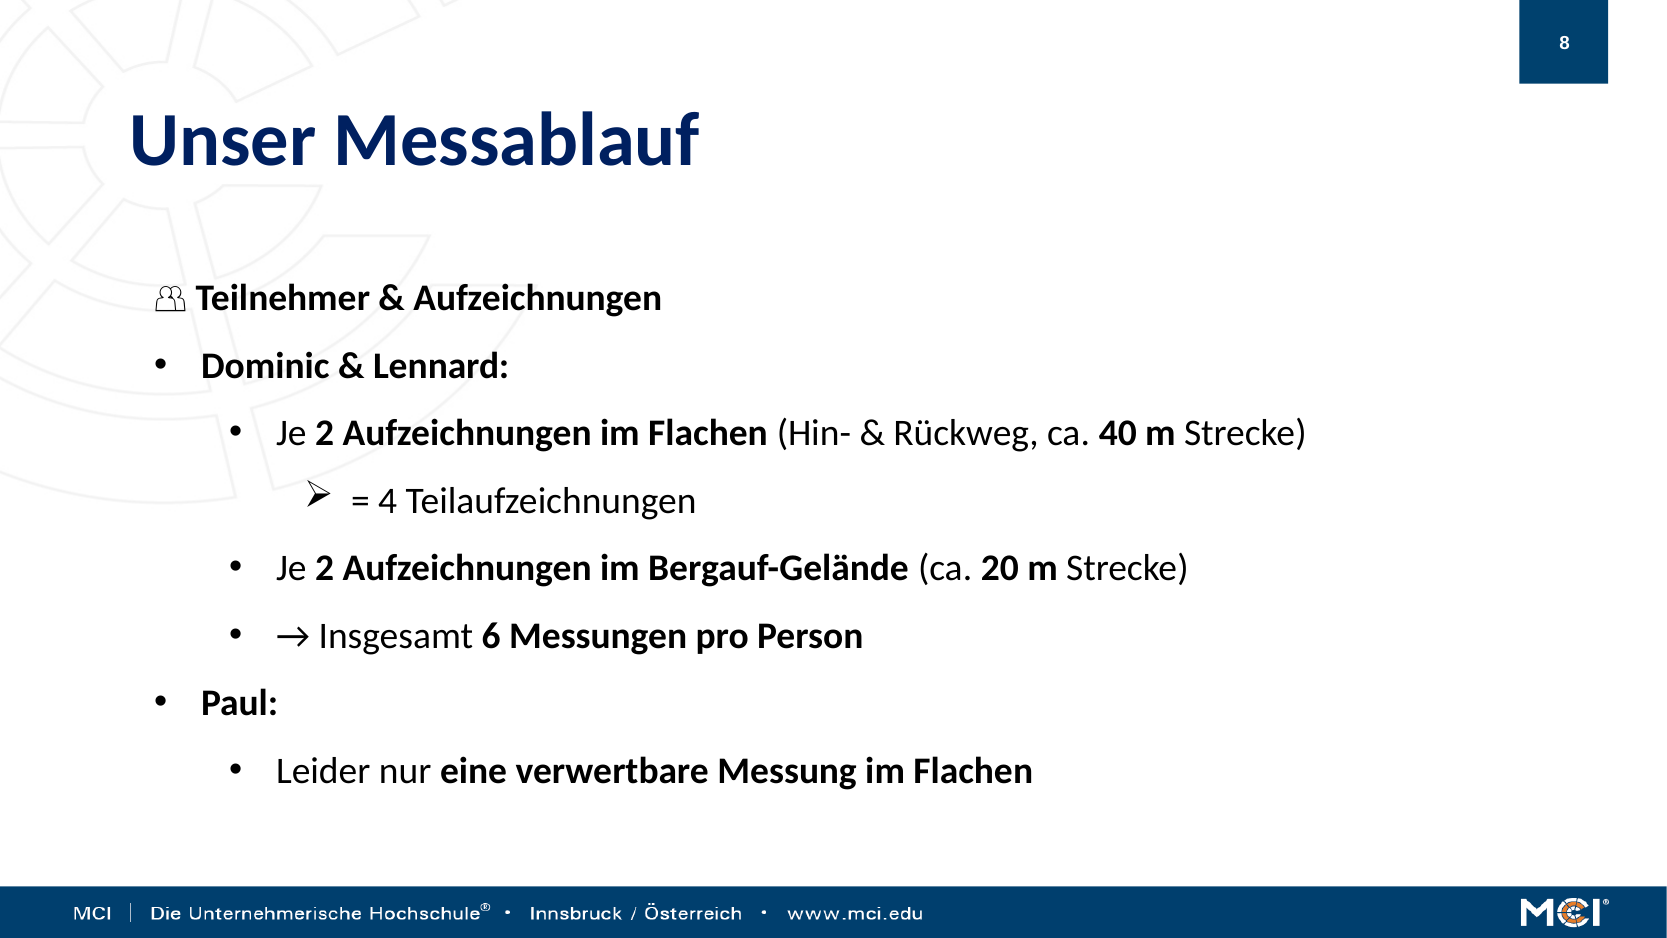

# Unser Messablauf
👥 Teilnehmer & Aufzeichnungen
Dominic & Lennard:
Je 2 Aufzeichnungen im Flachen (Hin- & Rückweg, ca. 40 m Strecke)
= 4 Teilaufzeichnungen
Je 2 Aufzeichnungen im Bergauf-Gelände (ca. 20 m Strecke)
→ Insgesamt 6 Messungen pro Person
Paul:
Leider nur eine verwertbare Messung im Flachen